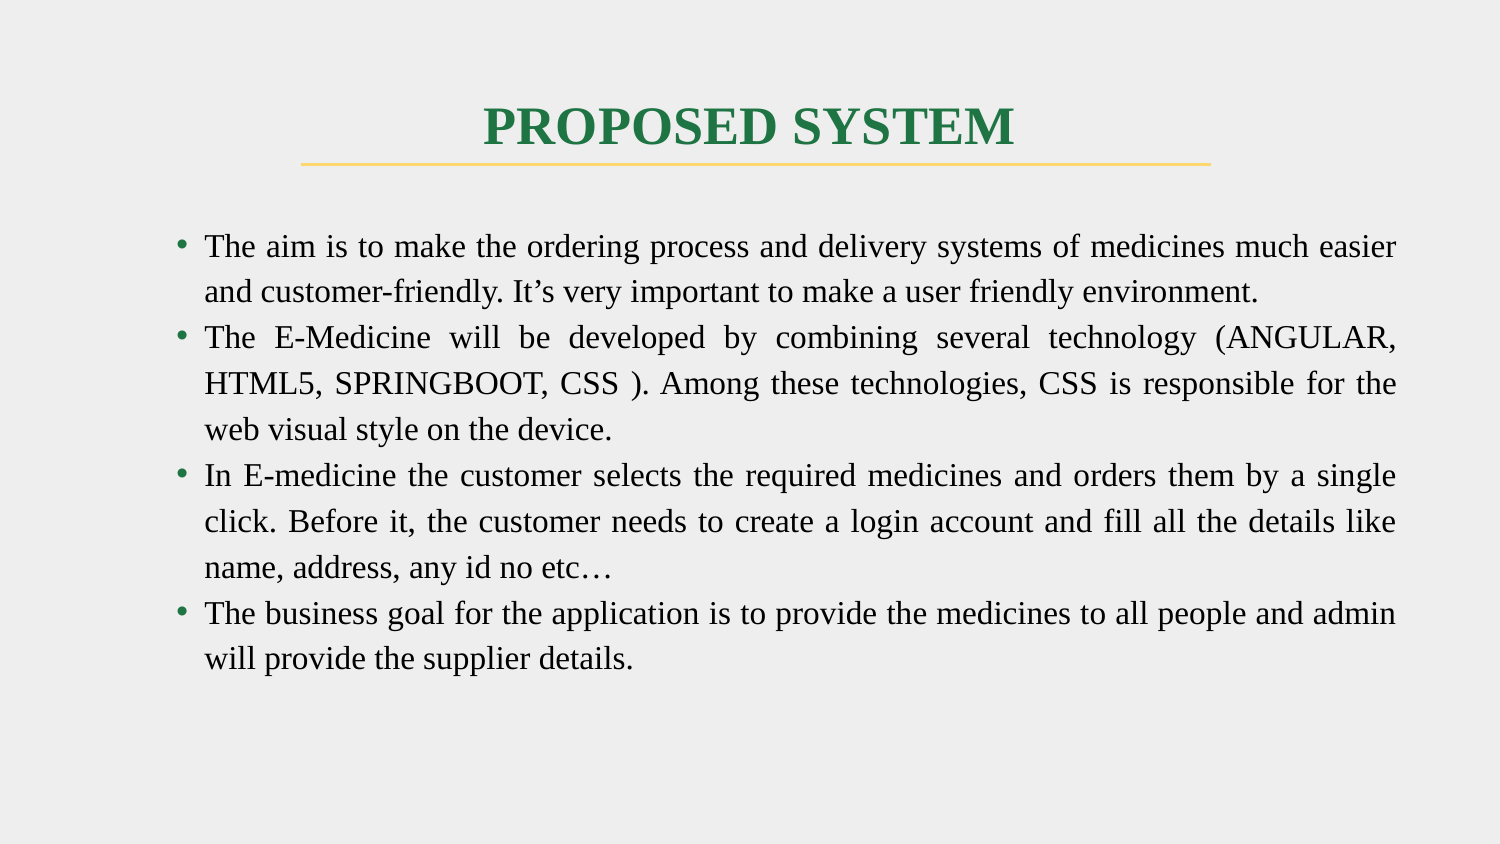

# PROPOSED SYSTEM
The aim is to make the ordering process and delivery systems of medicines much easier and customer-friendly. It’s very important to make a user friendly environment.
The E-Medicine will be developed by combining several technology (ANGULAR, HTML5, SPRINGBOOT, CSS ). Among these technologies, CSS is responsible for the web visual style on the device.
In E-medicine the customer selects the required medicines and orders them by a single click. Before it, the customer needs to create a login account and fill all the details like name, address, any id no etc…
The business goal for the application is to provide the medicines to all people and admin will provide the supplier details.